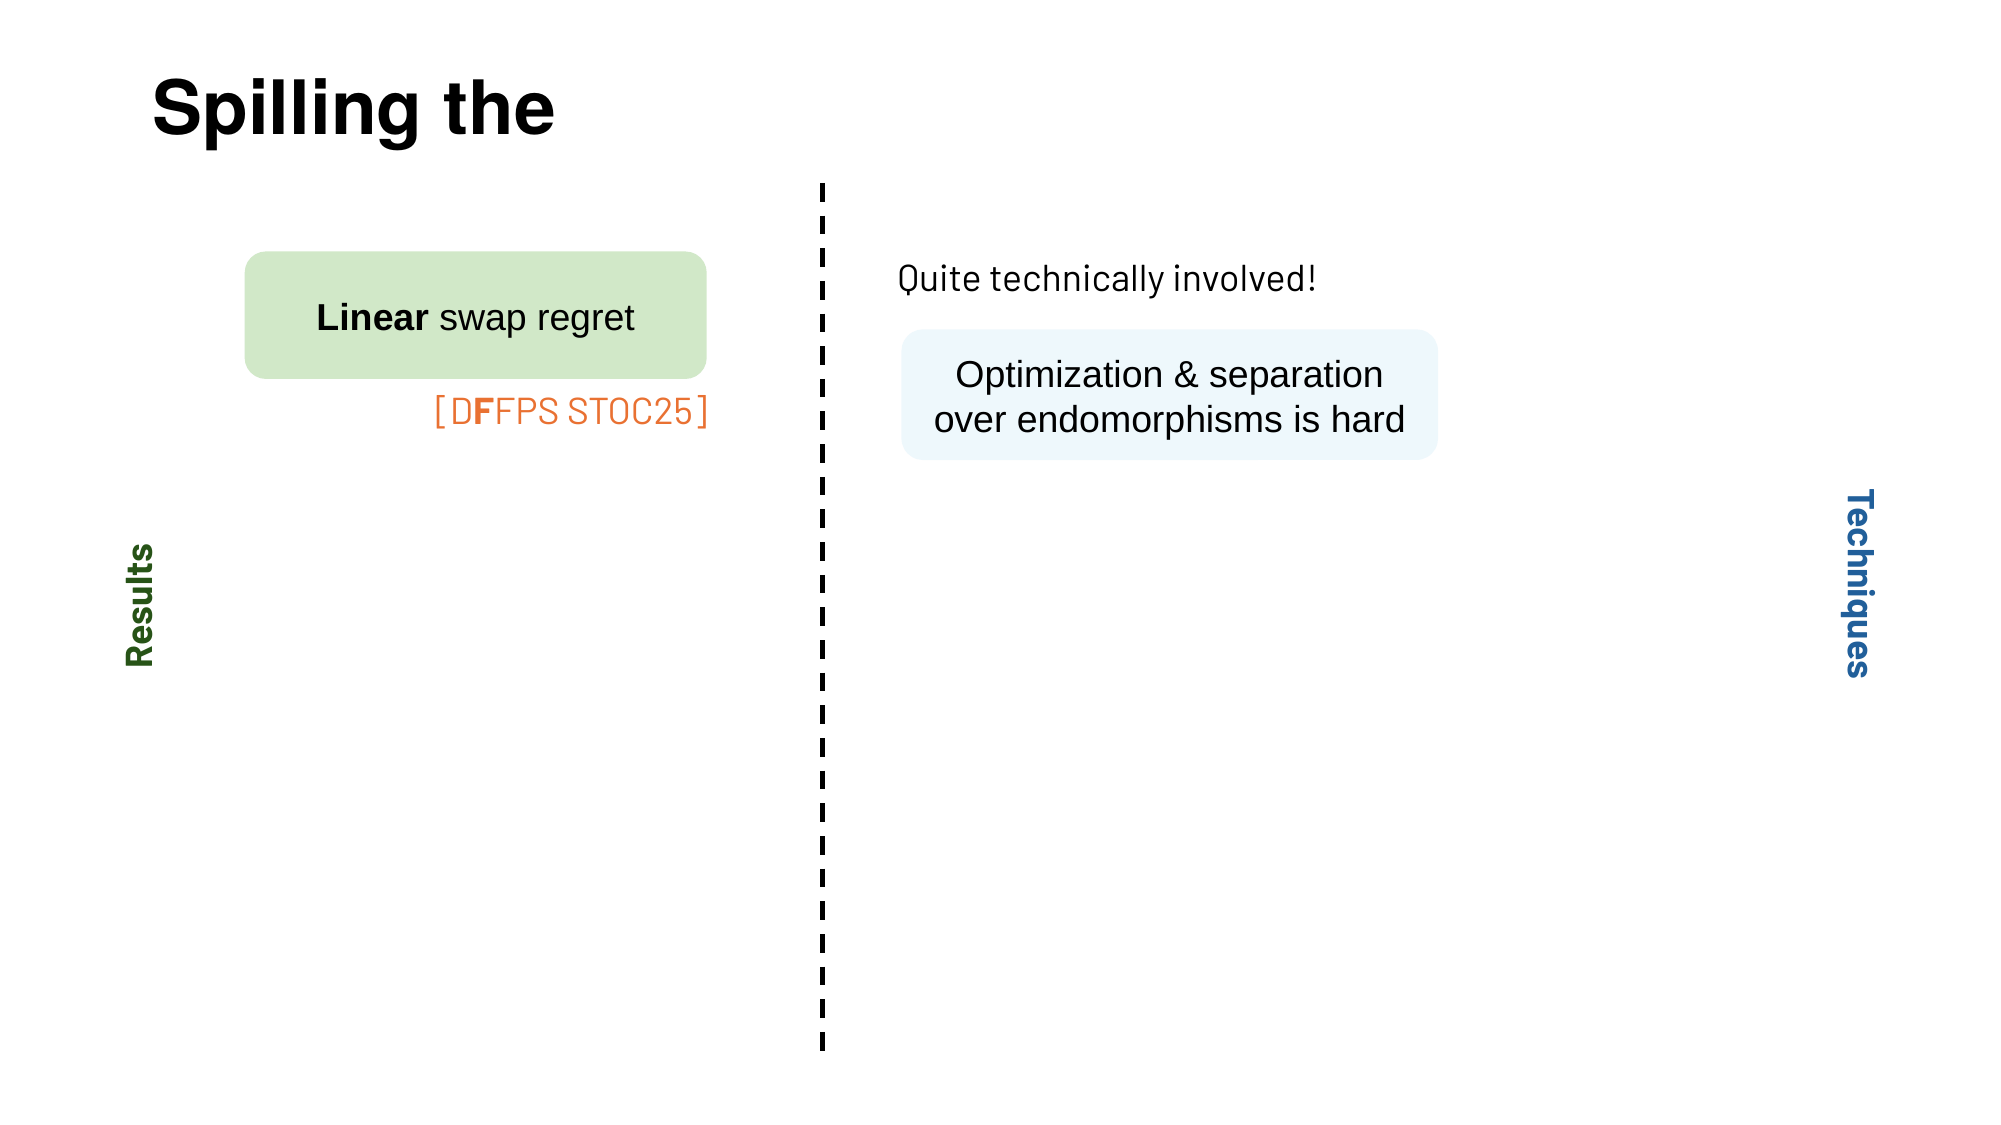

# Spilling the 🫘
Quite technically involved!

Linear swap regret
Optimization & separation over endomorphisms is hard
[DFFPS STOC25]
Results
Techniques